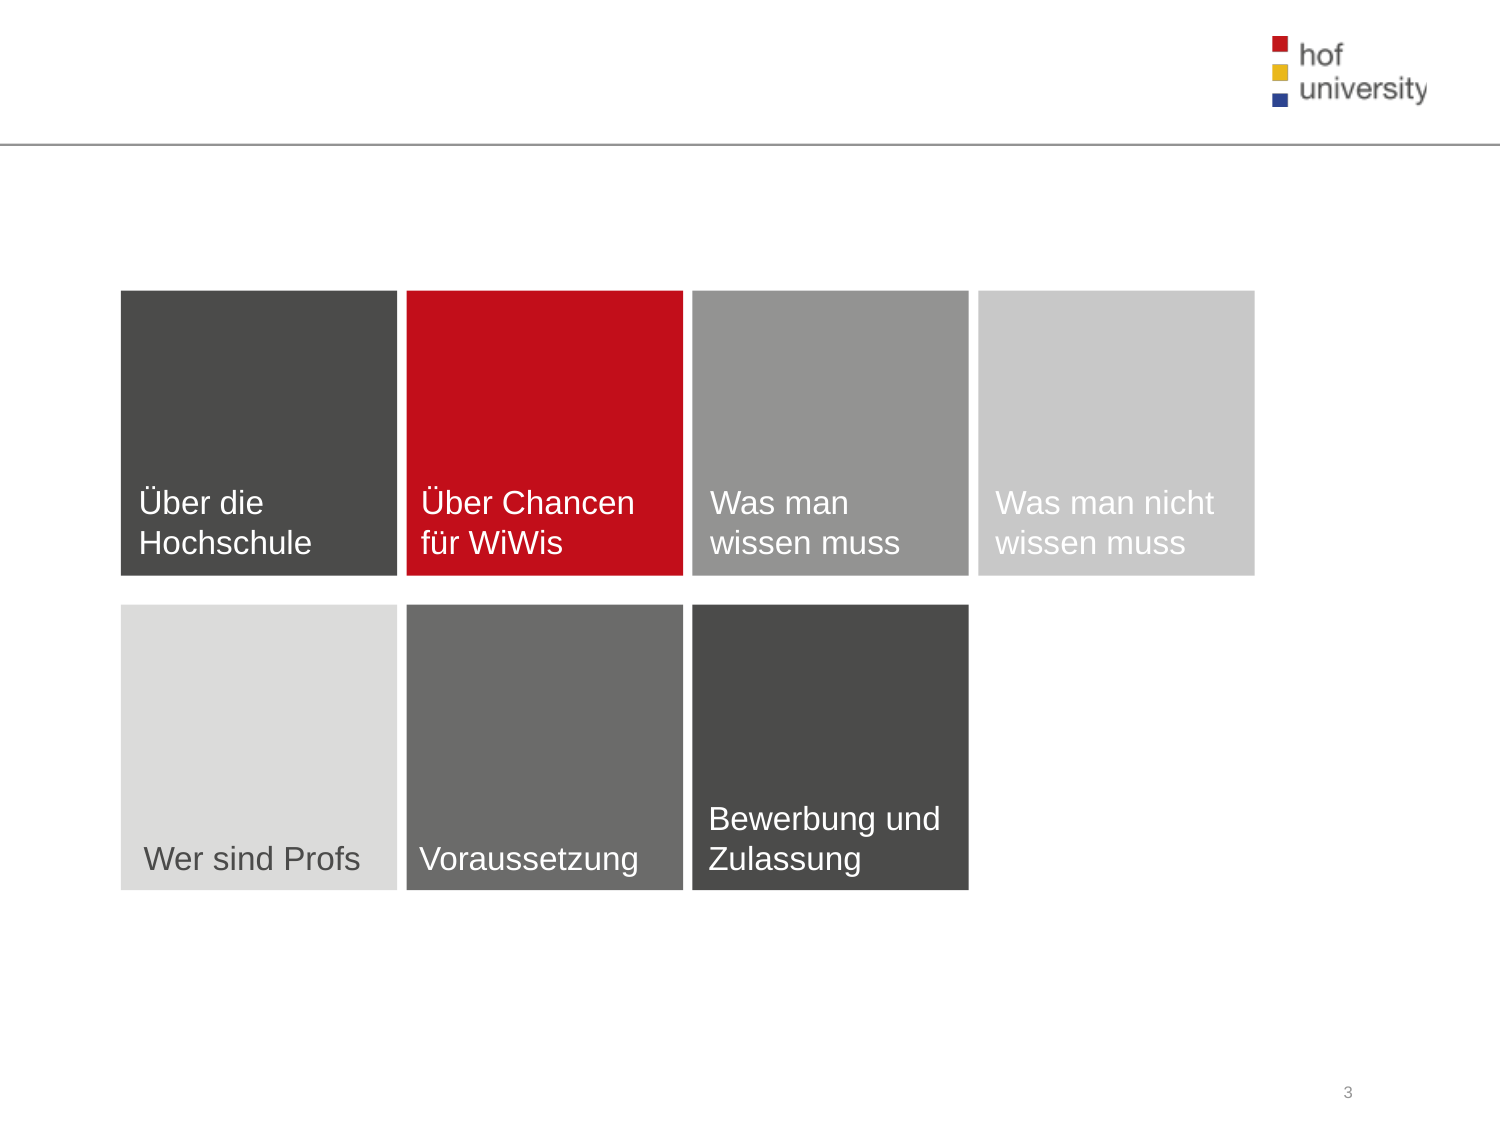

Beispielfolie

Was man nicht wissen muss
Über Chancen für WiWis

Was man
wissen muss
Über die Hochschule

Voraussetzung
Bewerbung und Zulassung
Wer sind Profs

3